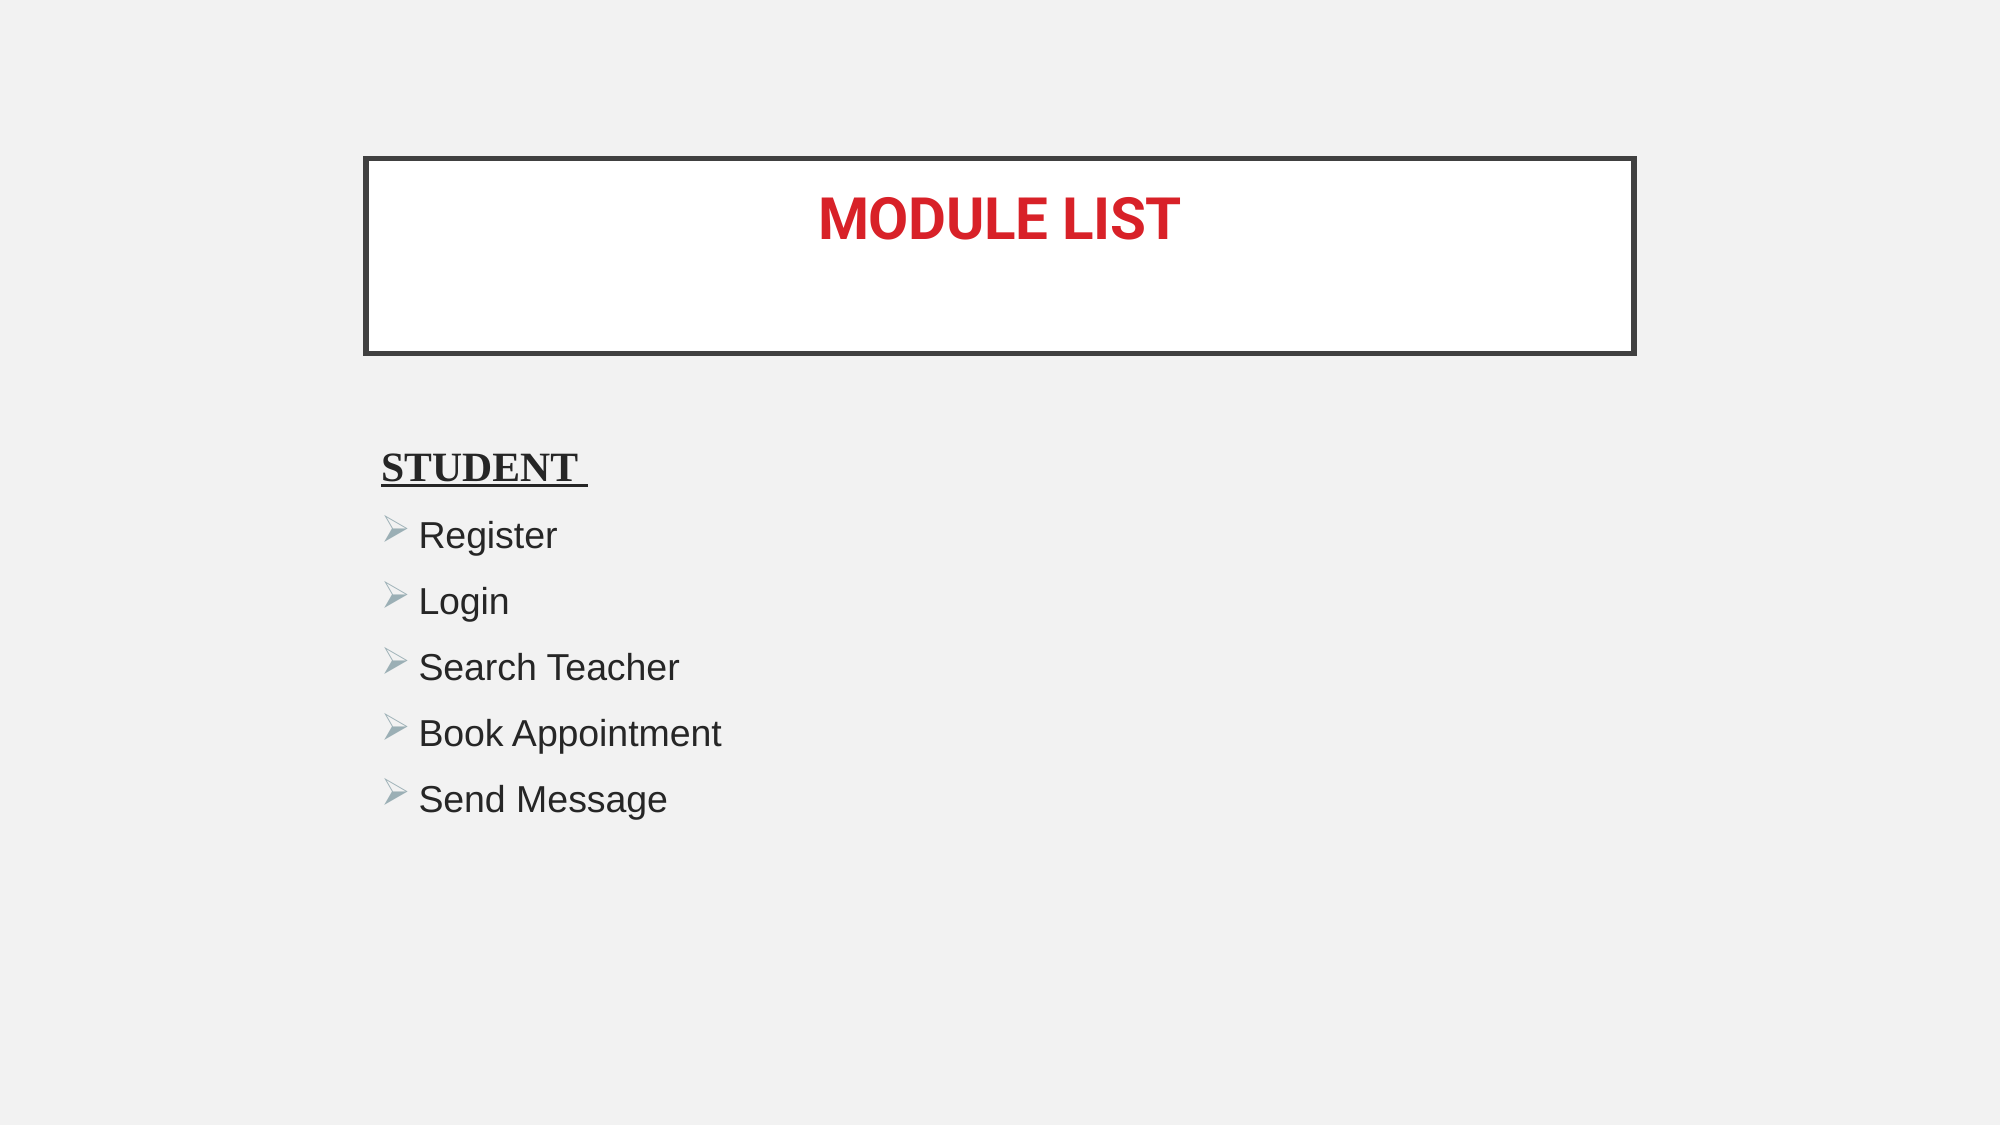

# MODULE LIST
STUDENT
Register
Login
Search Teacher
Book Appointment
Send Message